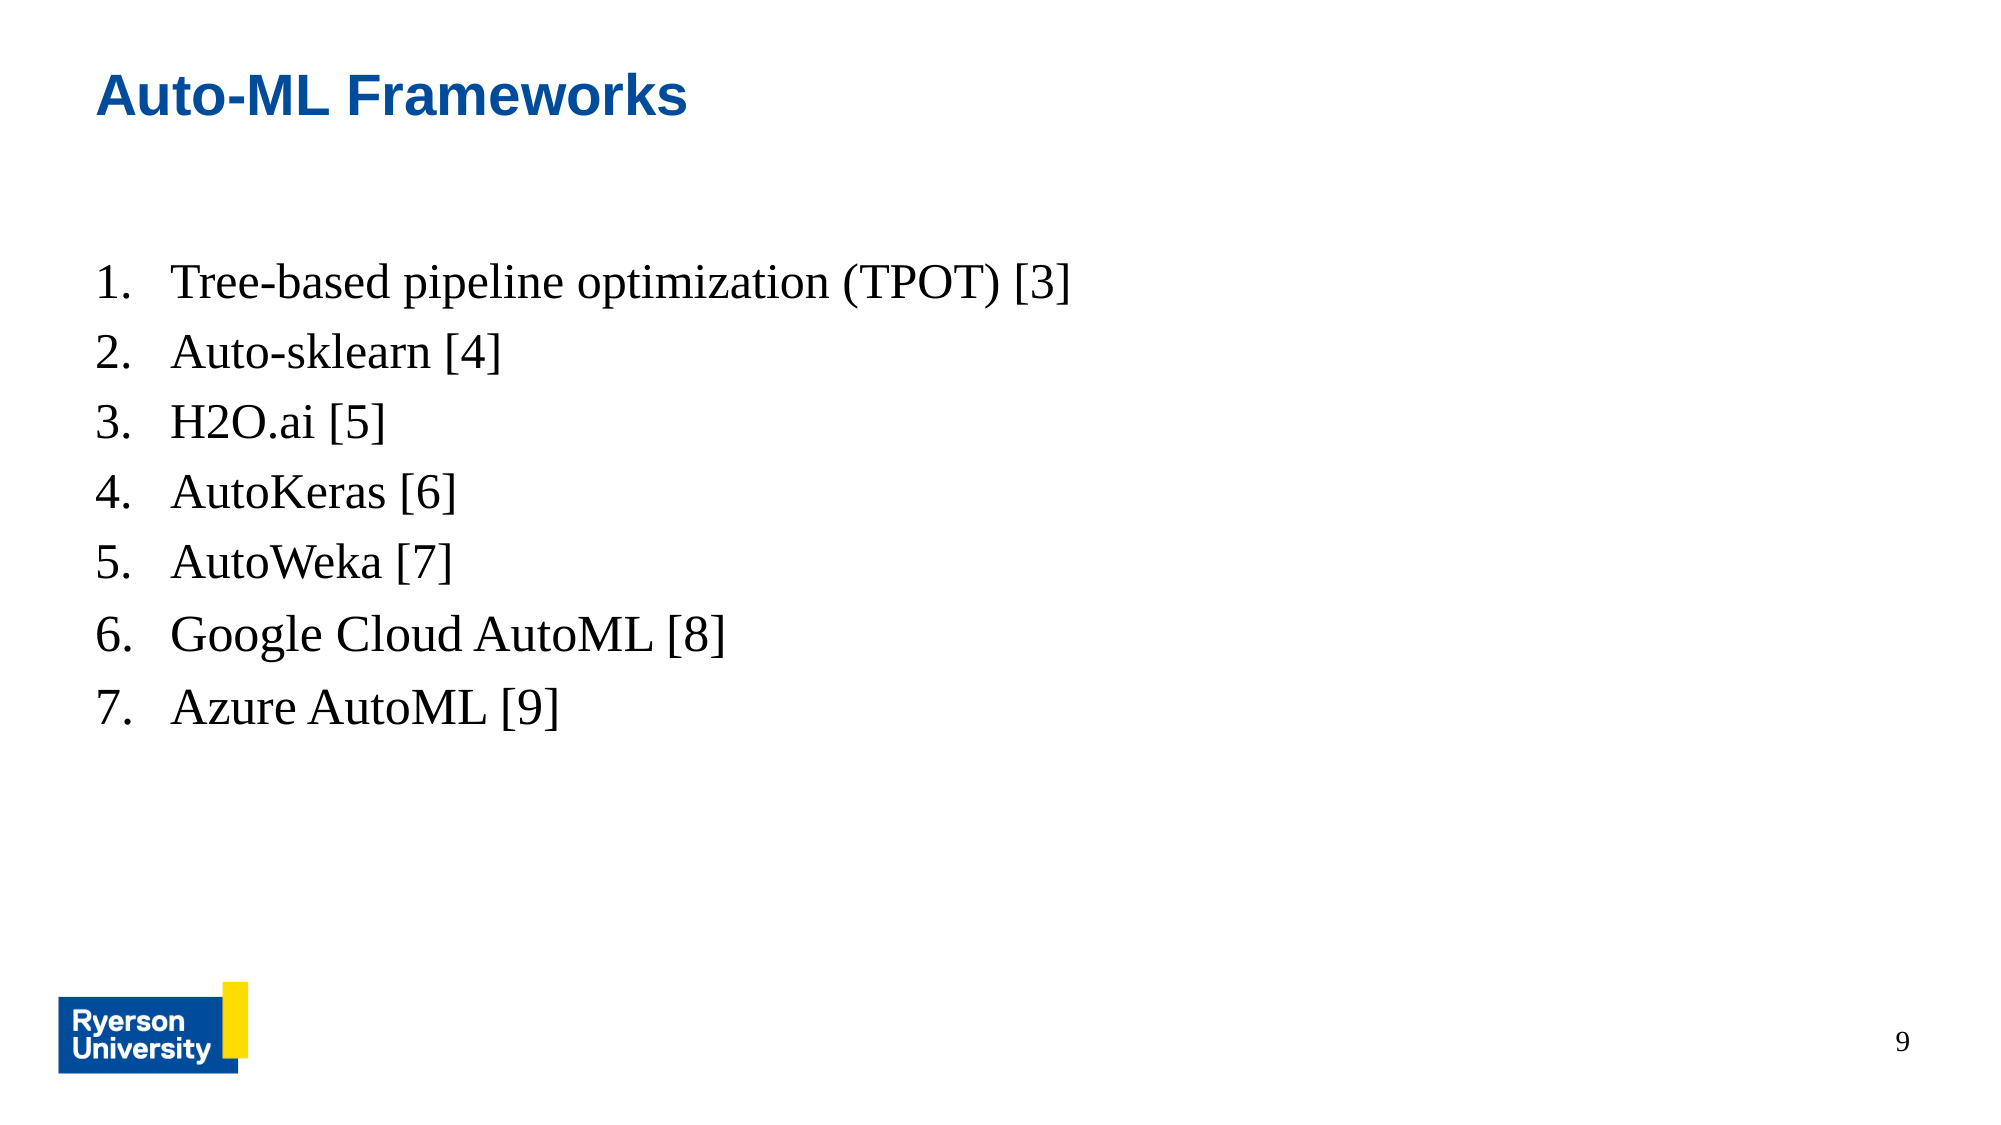

# Auto-ML Frameworks
Tree-based pipeline optimization (TPOT) [3]
Auto-sklearn [4]
H2O.ai [5]
AutoKeras [6]
AutoWeka [7]
Google Cloud AutoML [8]
Azure AutoML [9]

9